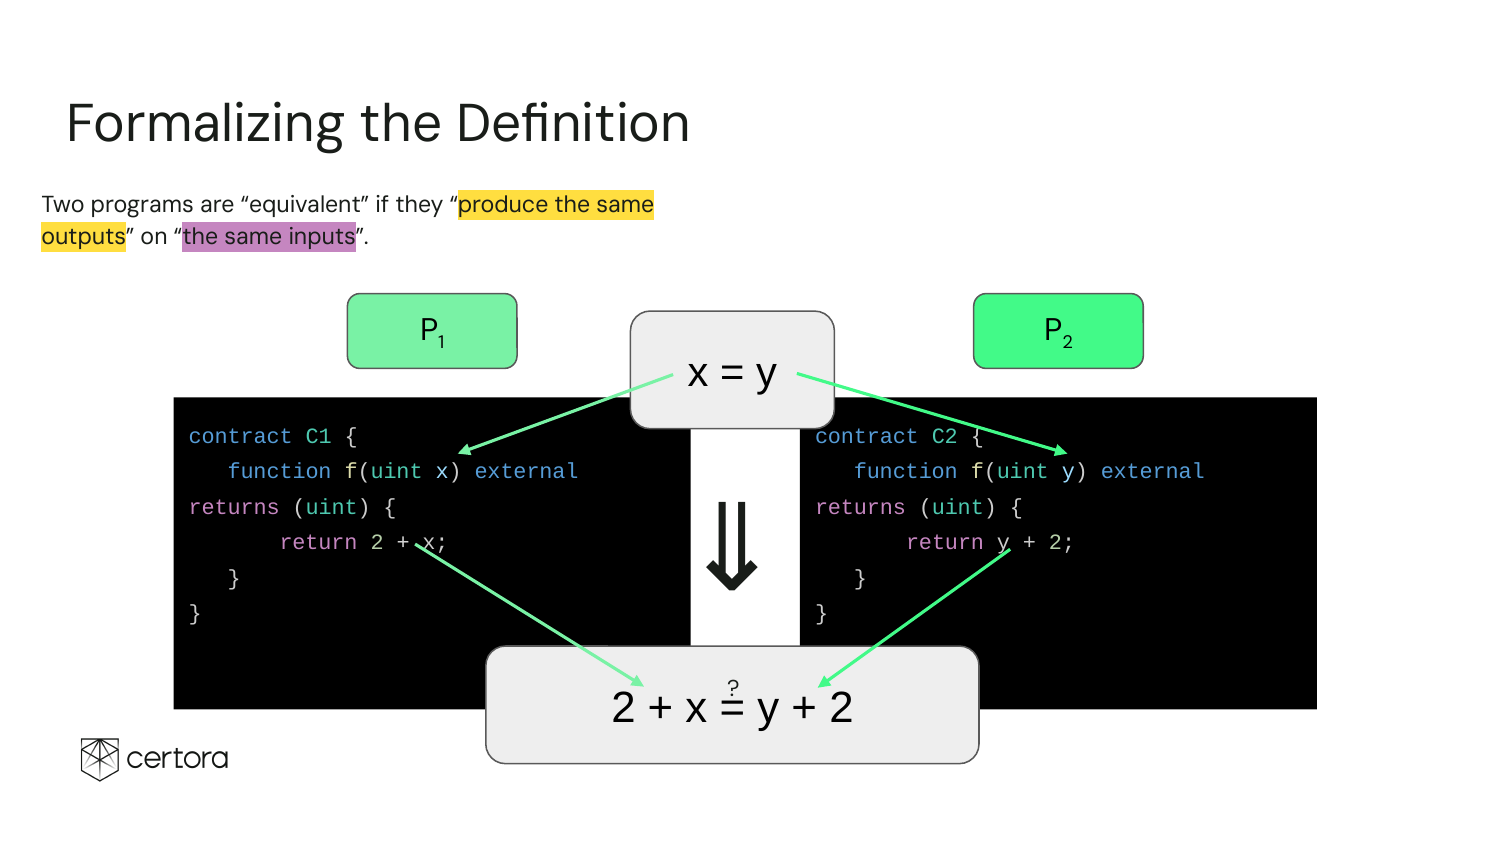

# Formalizing the Definition
Two programs are “equivalent” if they “produce the same outputs” on “the same inputs”.
P1
P2
x = y
contract C1 {
   function f(uint x) external returns (uint) {
       return 2 + x;
   }
}
contract C2 {
   function f(uint y) external returns (uint) {
       return y + 2;
   }
}
⇒
2 + x = y + 2
?